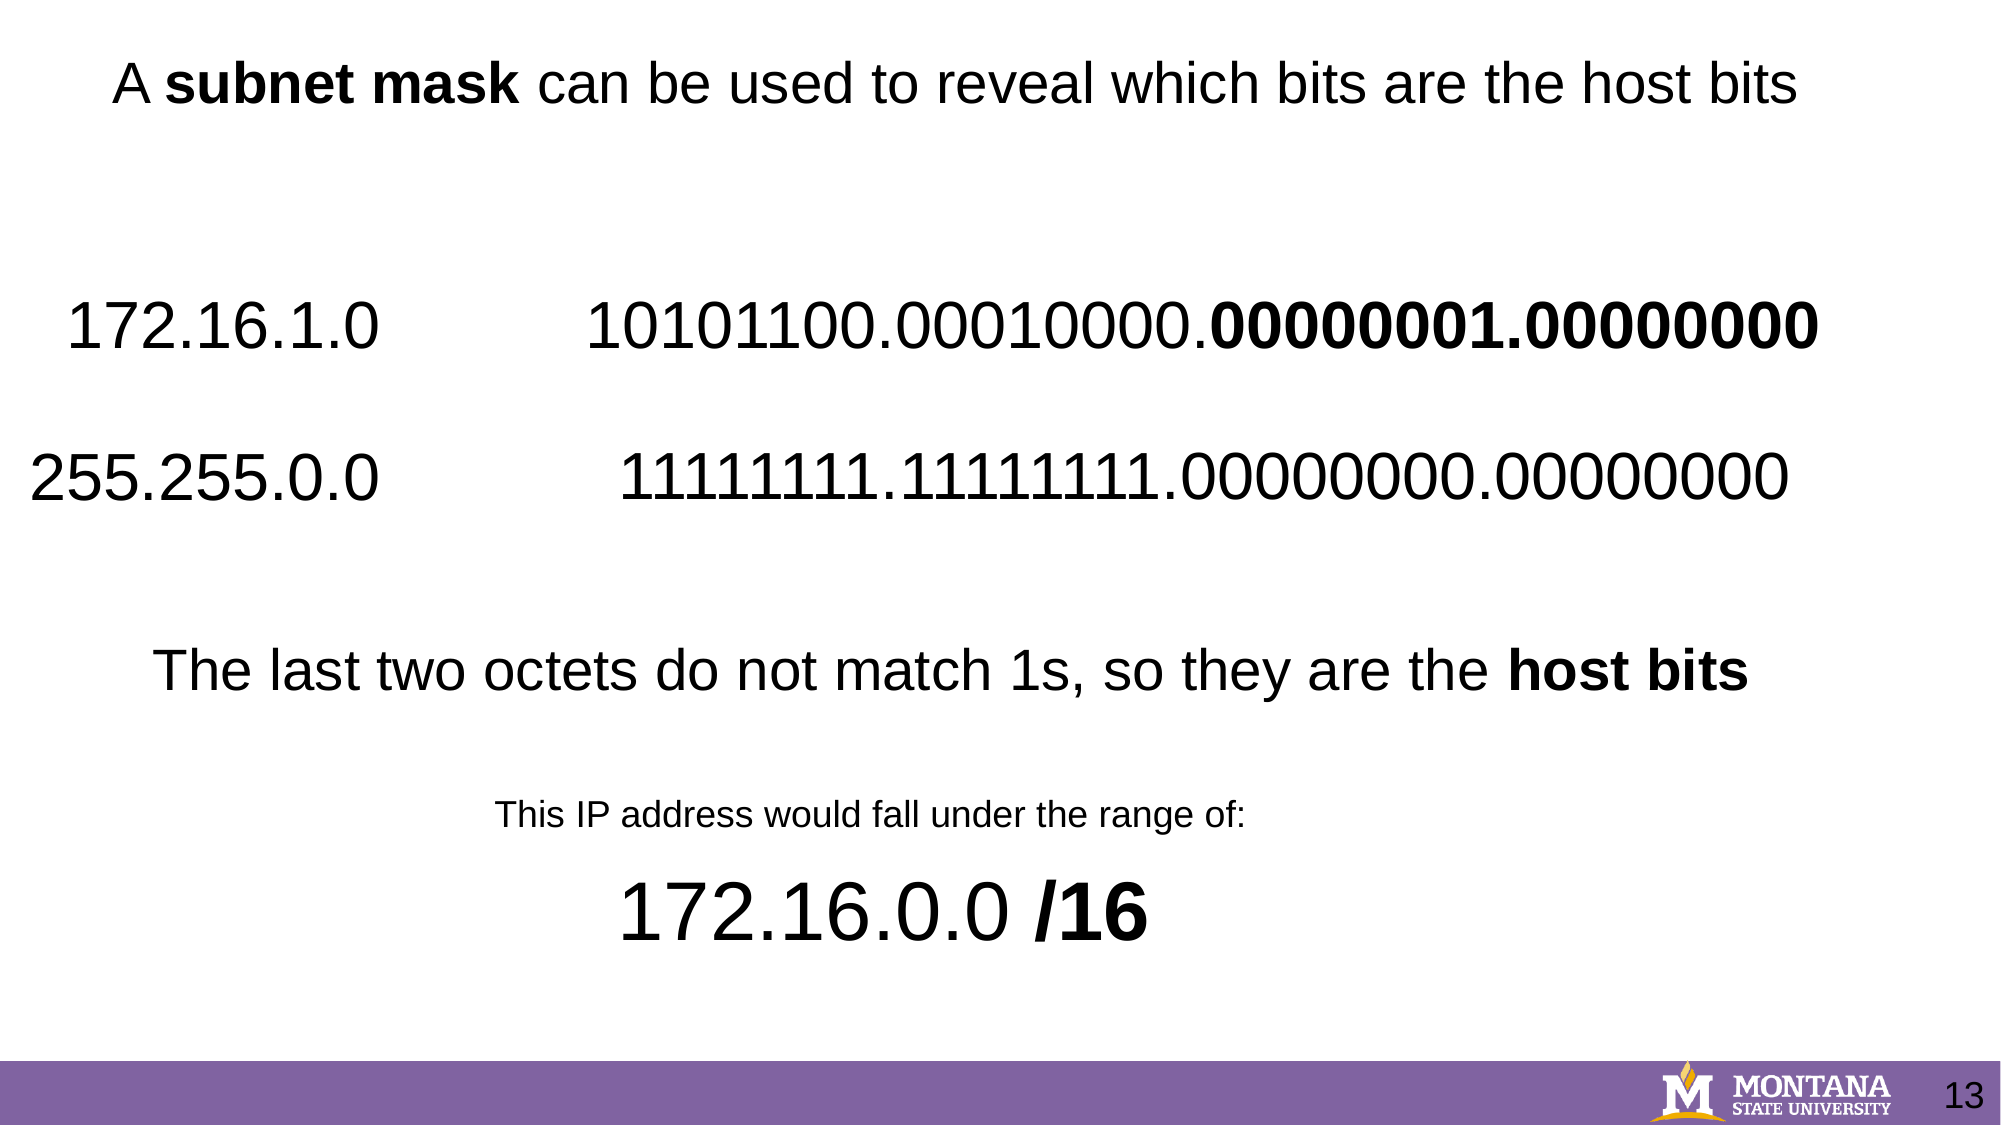

A subnet mask can be used to reveal which bits are the host bits
10101100.00010000.00000001.00000000
172.16.1.0
11111111.11111111.00000000.00000000
255.255.0.0
The last two octets do not match 1s, so they are the host bits
This IP address would fall under the range of:
172.16.0.0 /16
13